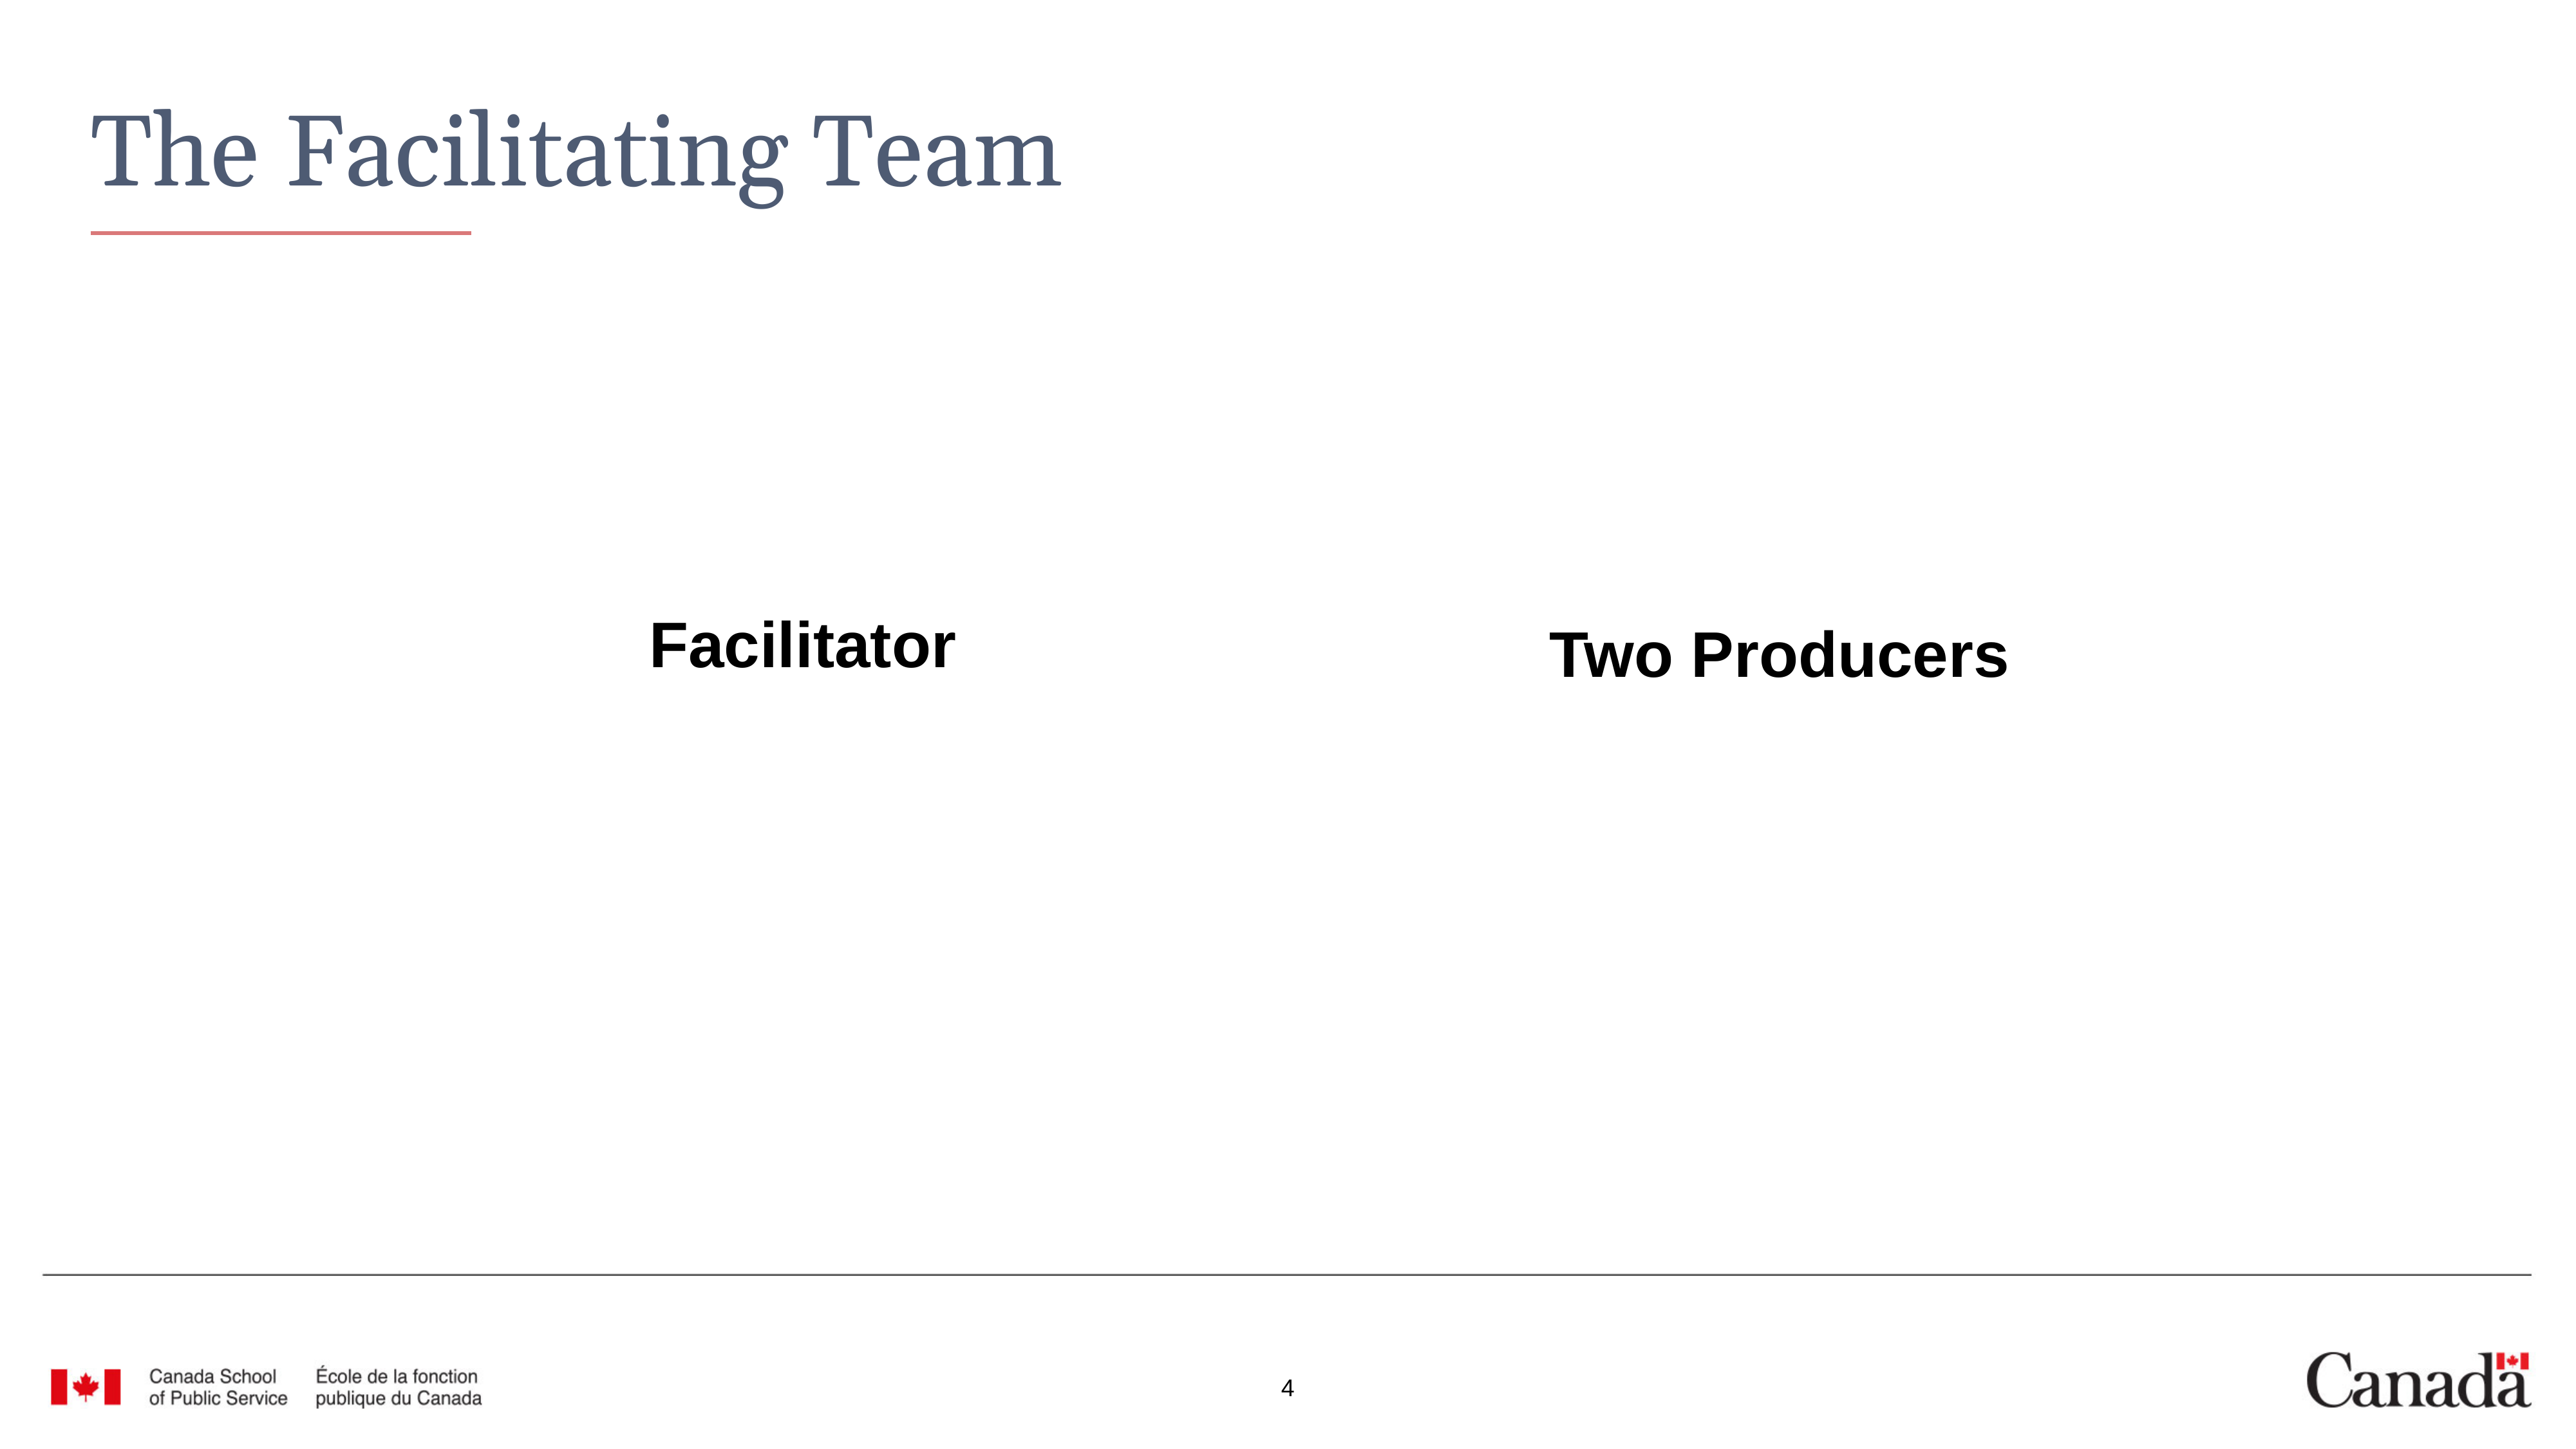

# The Facilitating Team

Two Producers

Facilitator
4